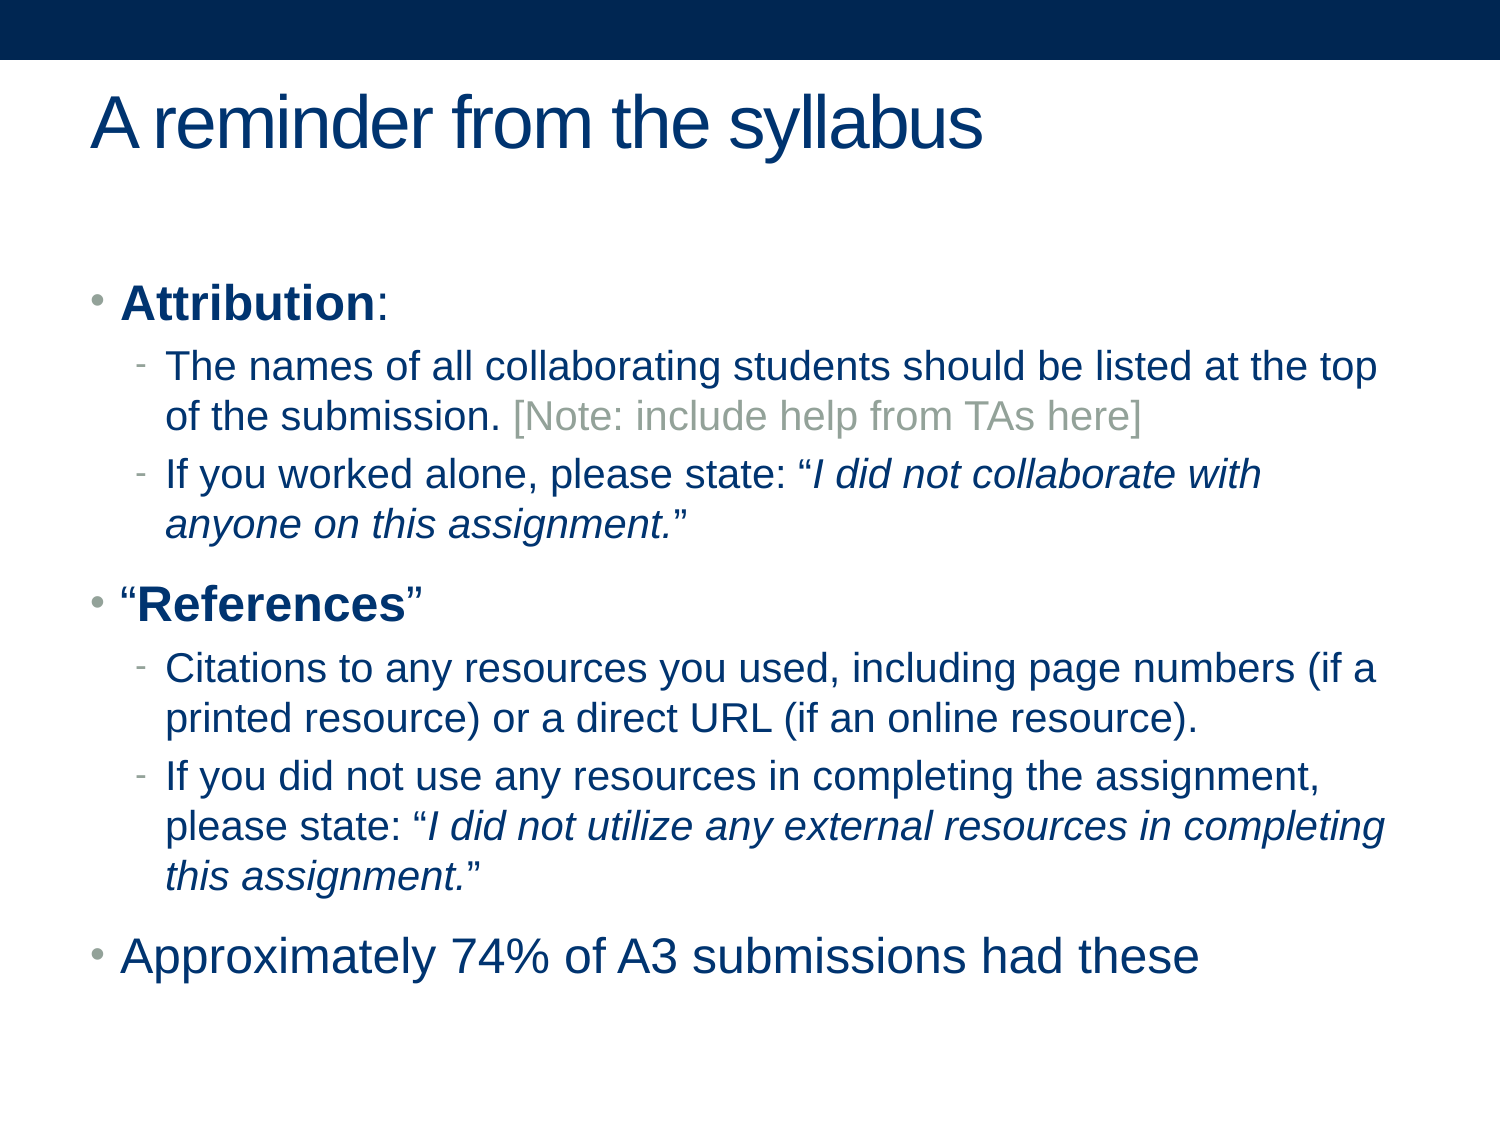

# A reminder from the syllabus
Attribution:
The names of all collaborating students should be listed at the top of the submission. [Note: include help from TAs here]
If you worked alone, please state: “I did not collaborate with anyone on this assignment.”
“References”
Citations to any resources you used, including page numbers (if a printed resource) or a direct URL (if an online resource).
If you did not use any resources in completing the assignment, please state: “I did not utilize any external resources in completing this assignment.”
Approximately 74% of A3 submissions had these